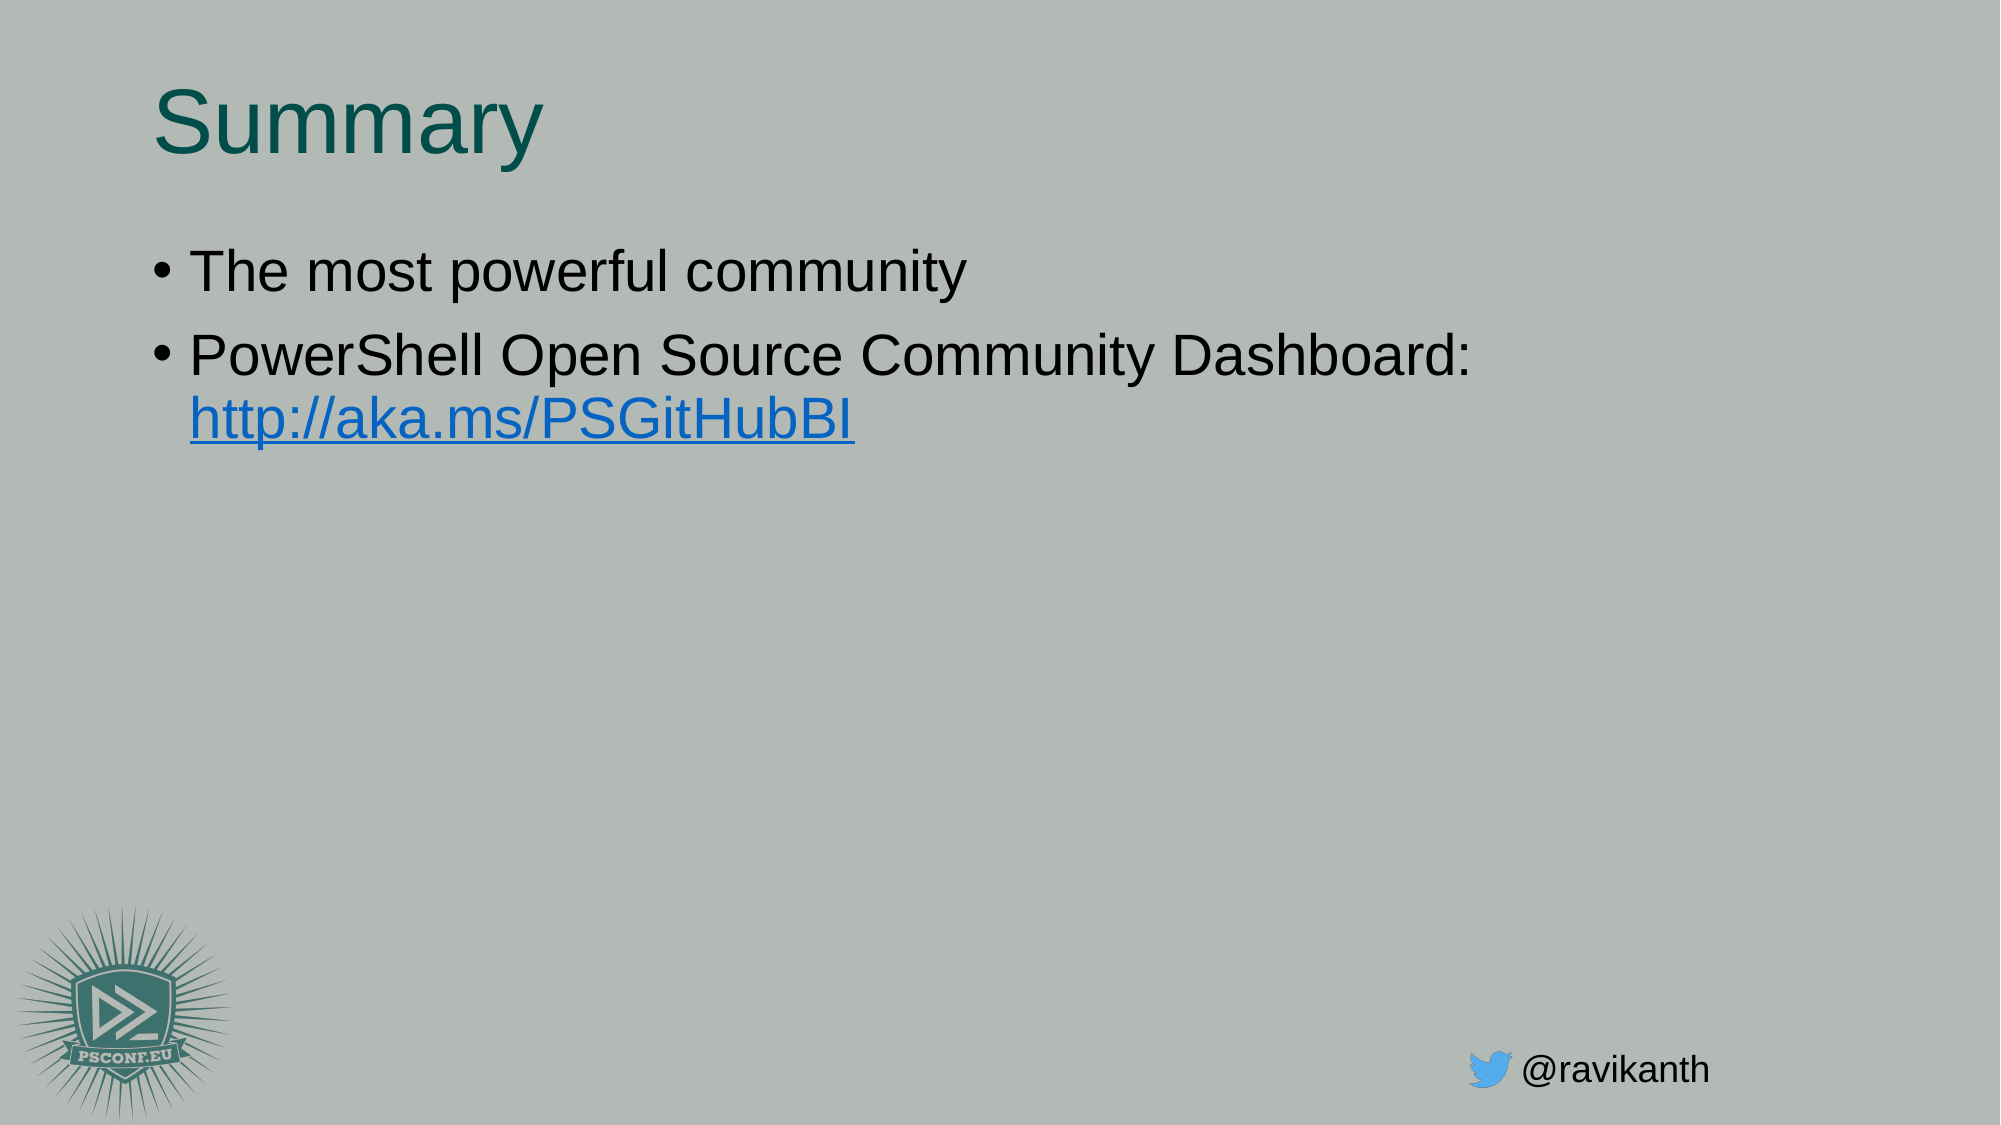

# Summary
The most powerful community
PowerShell Open Source Community Dashboard: http://aka.ms/PSGitHubBI

@ravikanth